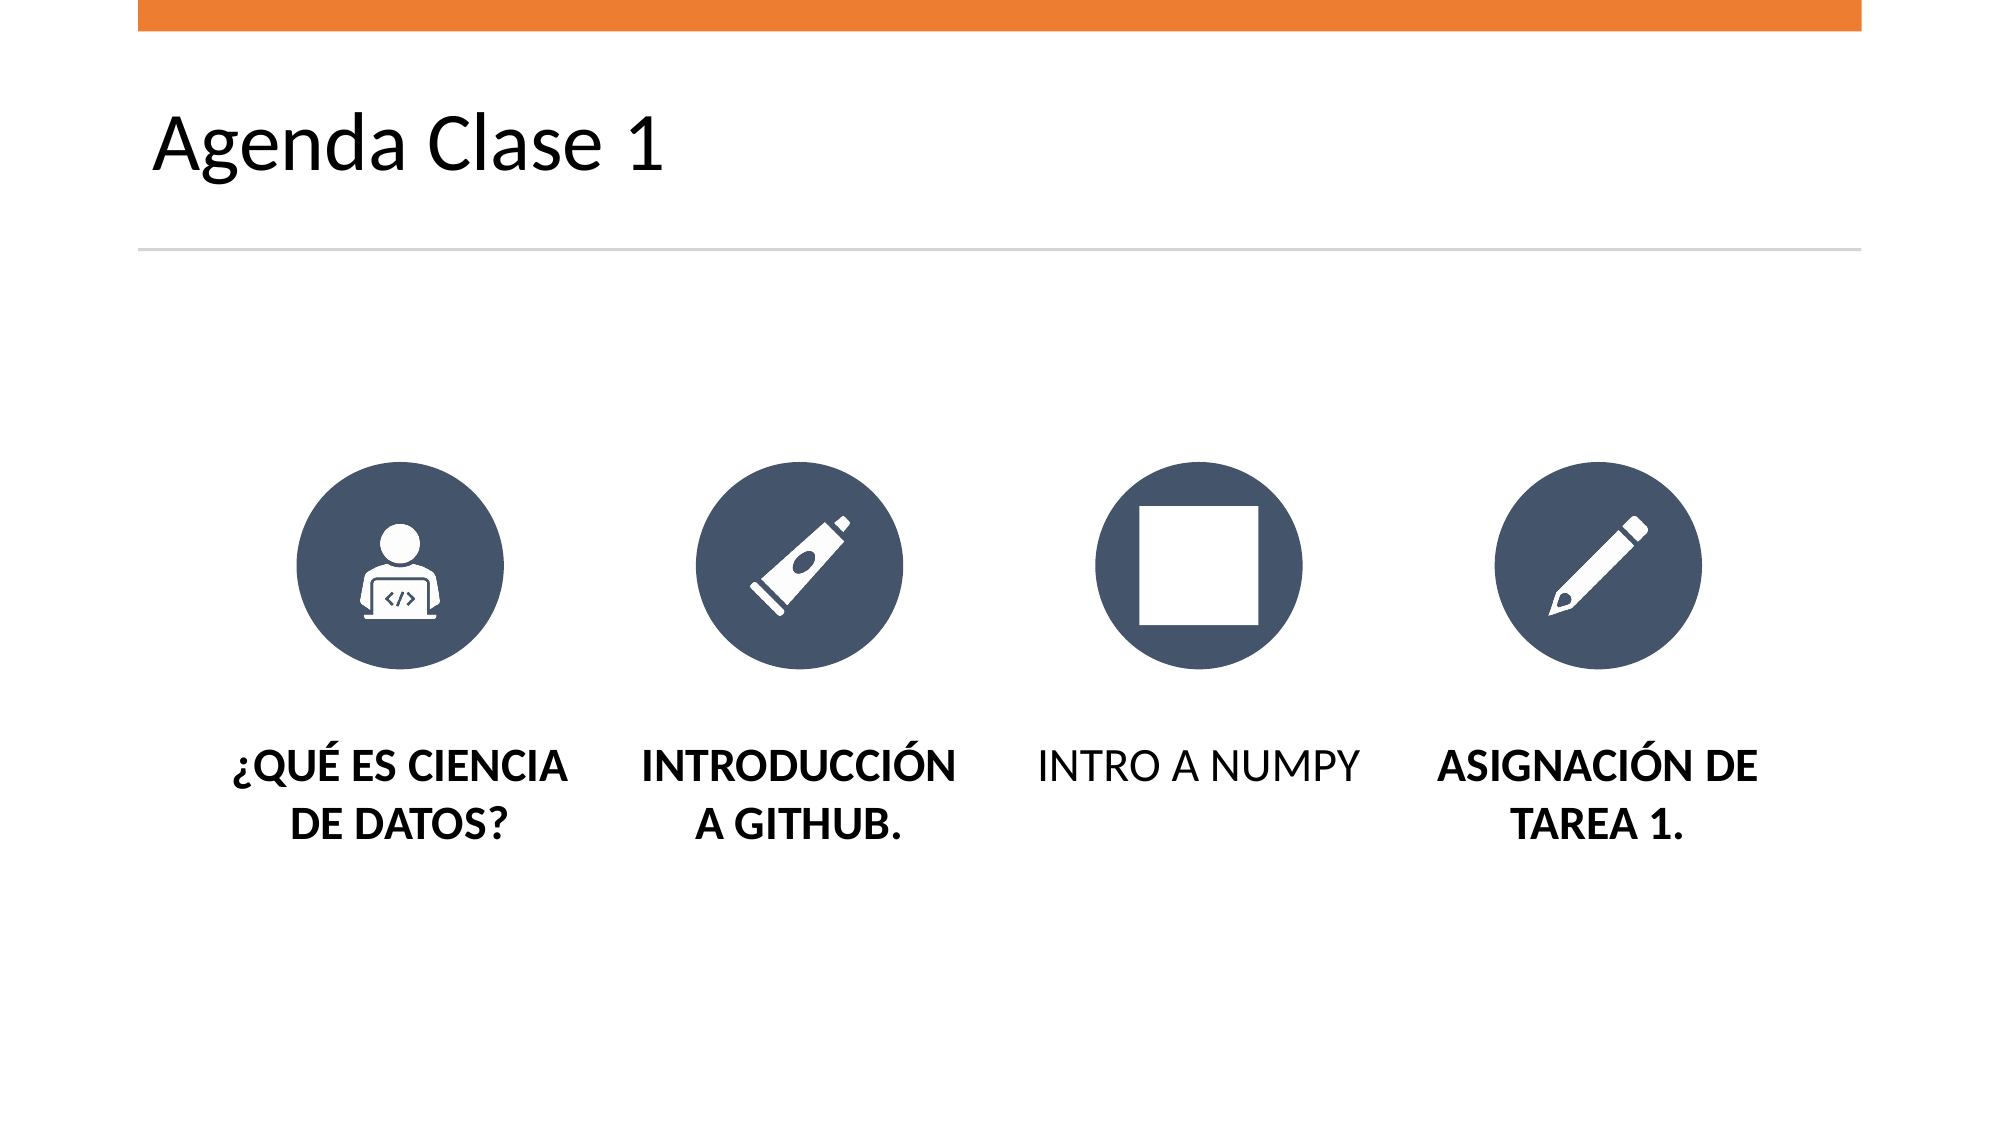

# Agenda Clase 1

¿Qué es Ciencia de datos?
Introducción a Github.
Intro a Numpy
Asignación de Tarea 1.